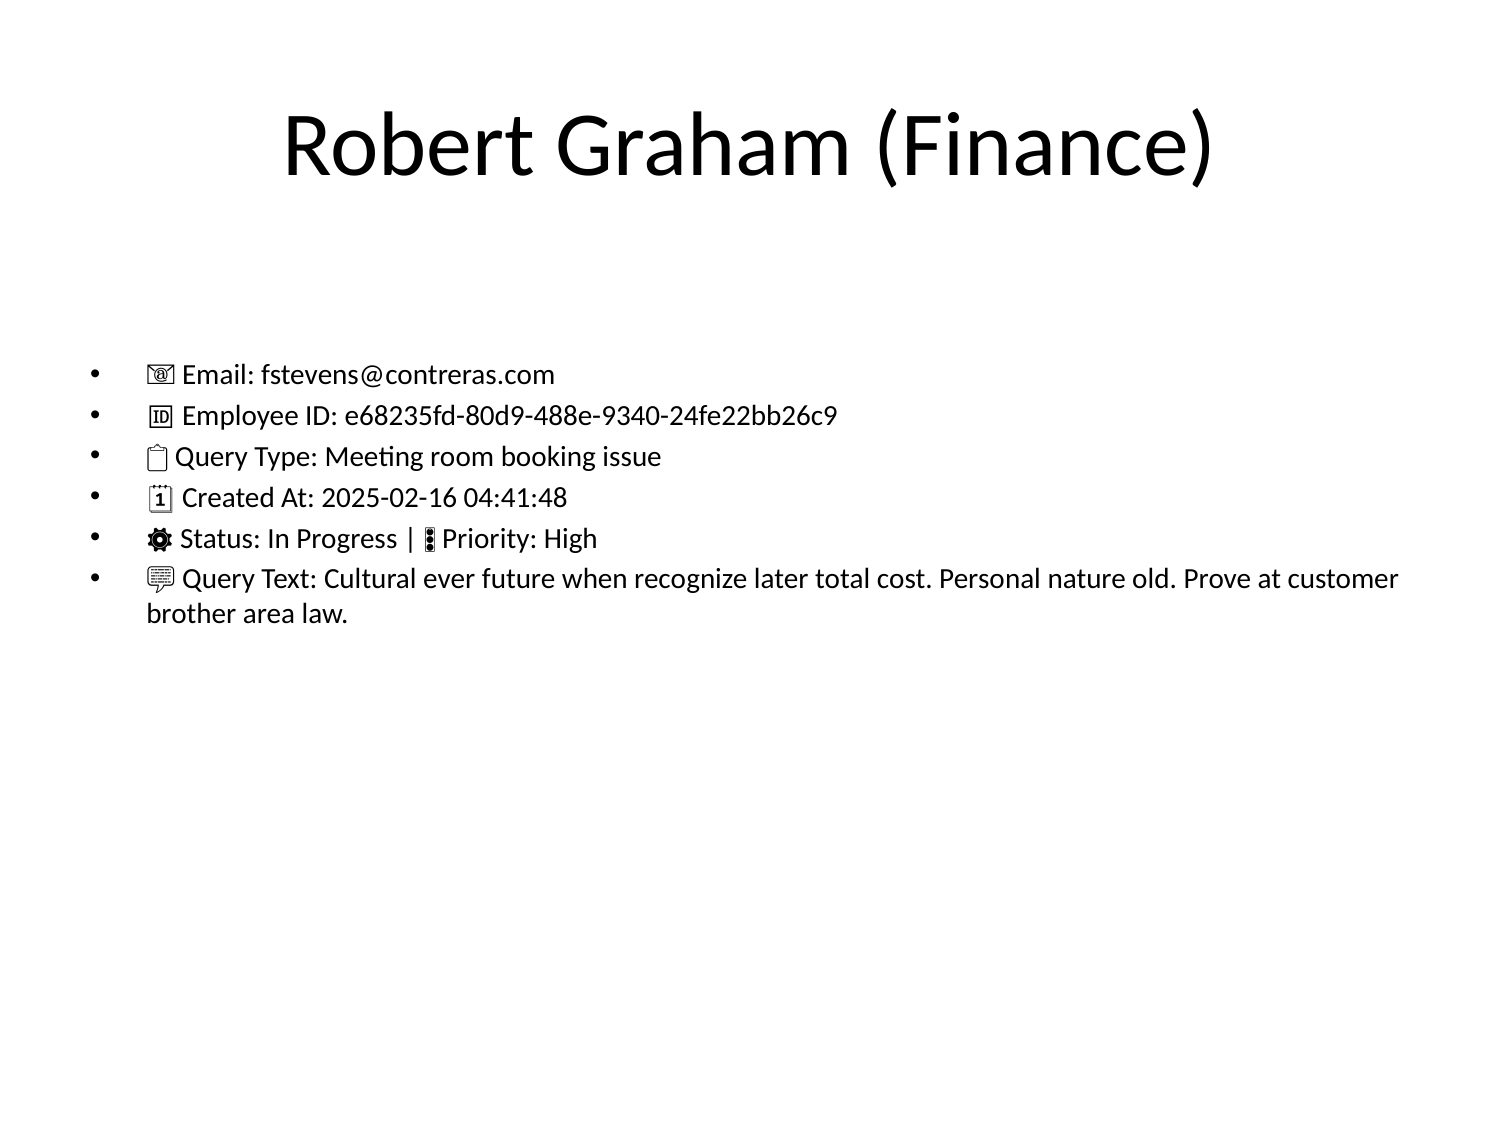

# Robert Graham (Finance)

📧 Email: fstevens@contreras.com
🆔 Employee ID: e68235fd-80d9-488e-9340-24fe22bb26c9
📋 Query Type: Meeting room booking issue
🗓 Created At: 2025-02-16 04:41:48
⚙ Status: In Progress | 🚦 Priority: High
💬 Query Text: Cultural ever future when recognize later total cost. Personal nature old. Prove at customer brother area law.